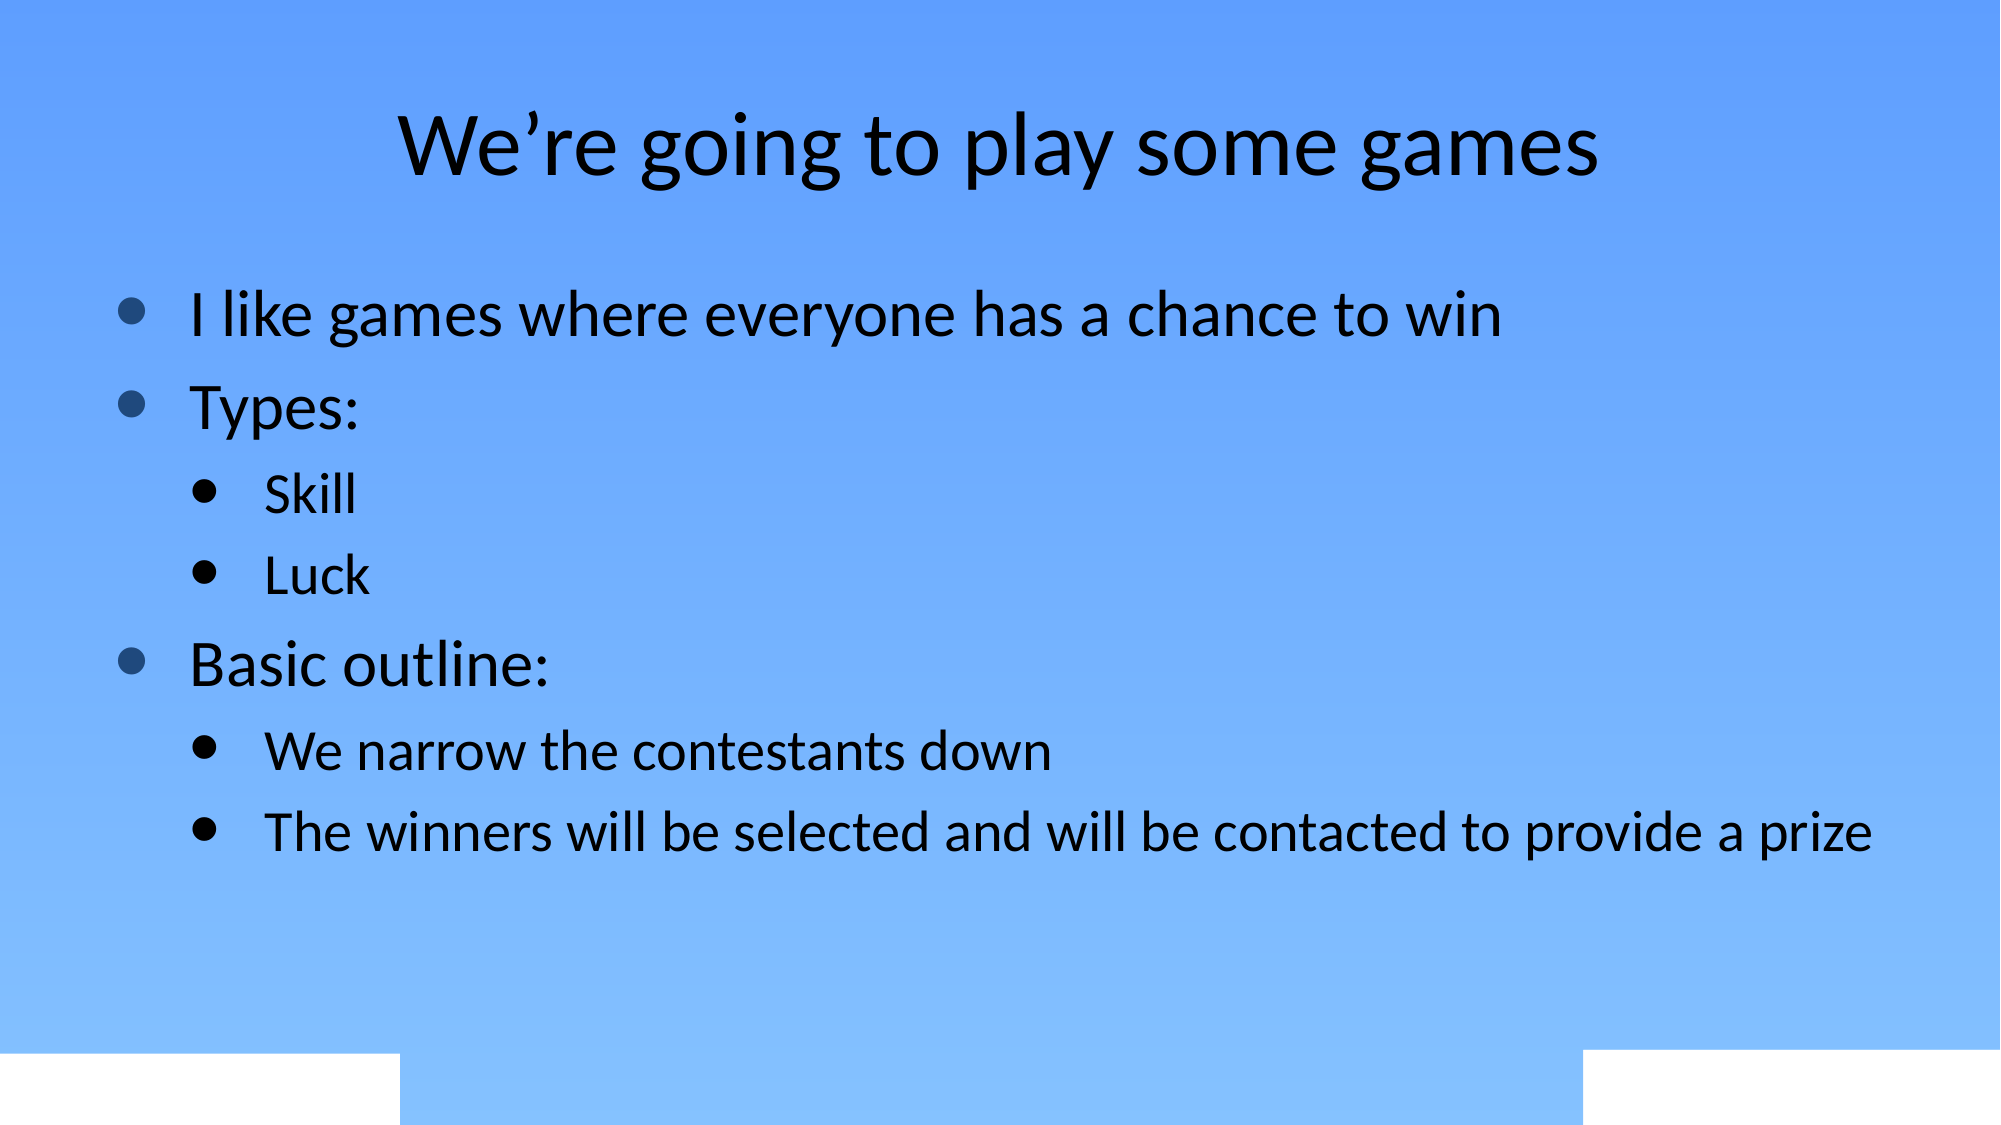

# We’re going to play some games
I like games where everyone has a chance to win
Types:
Skill
Luck
Basic outline:
We narrow the contestants down
The winners will be selected and will be contacted to provide a prize